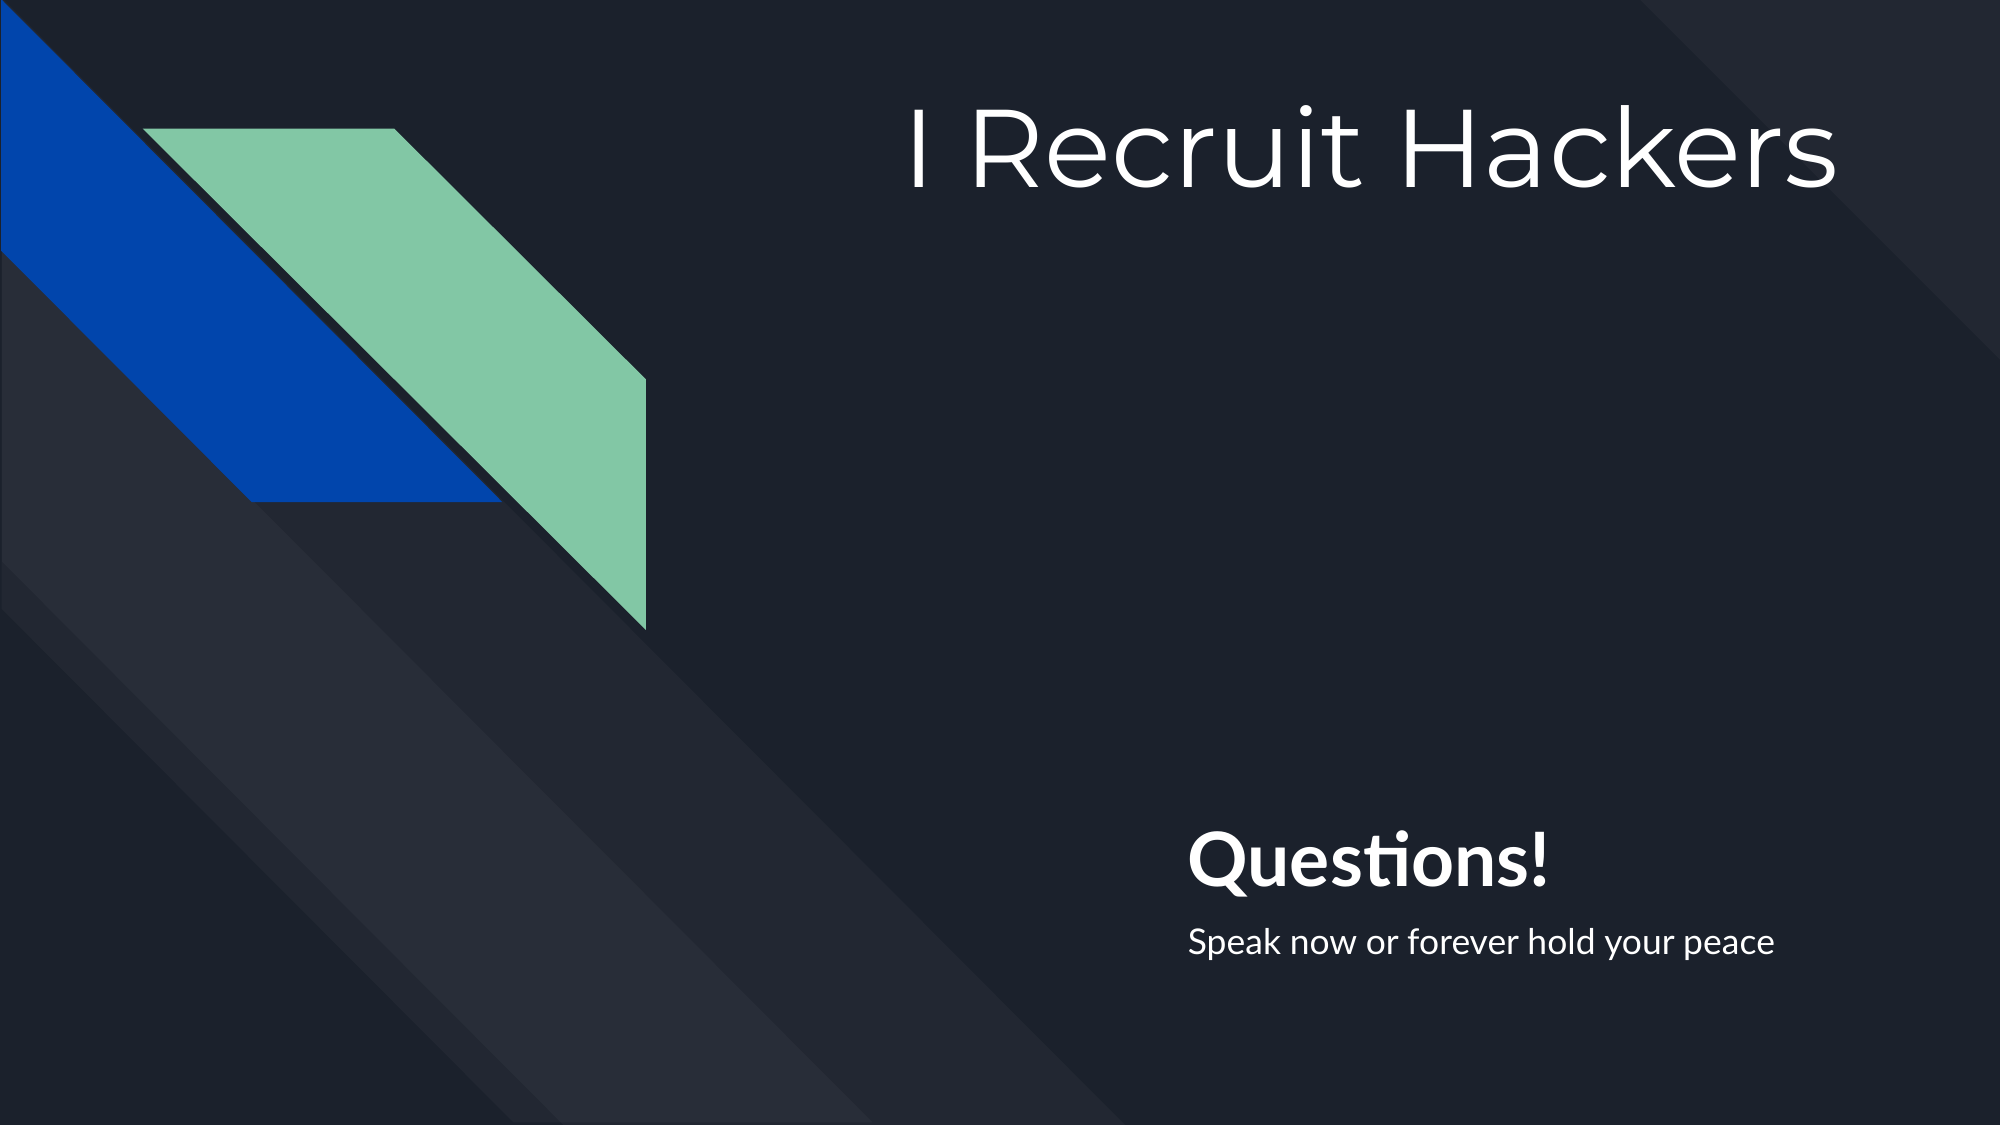

# I Recruit Hackers
Questions!
Speak now or forever hold your peace